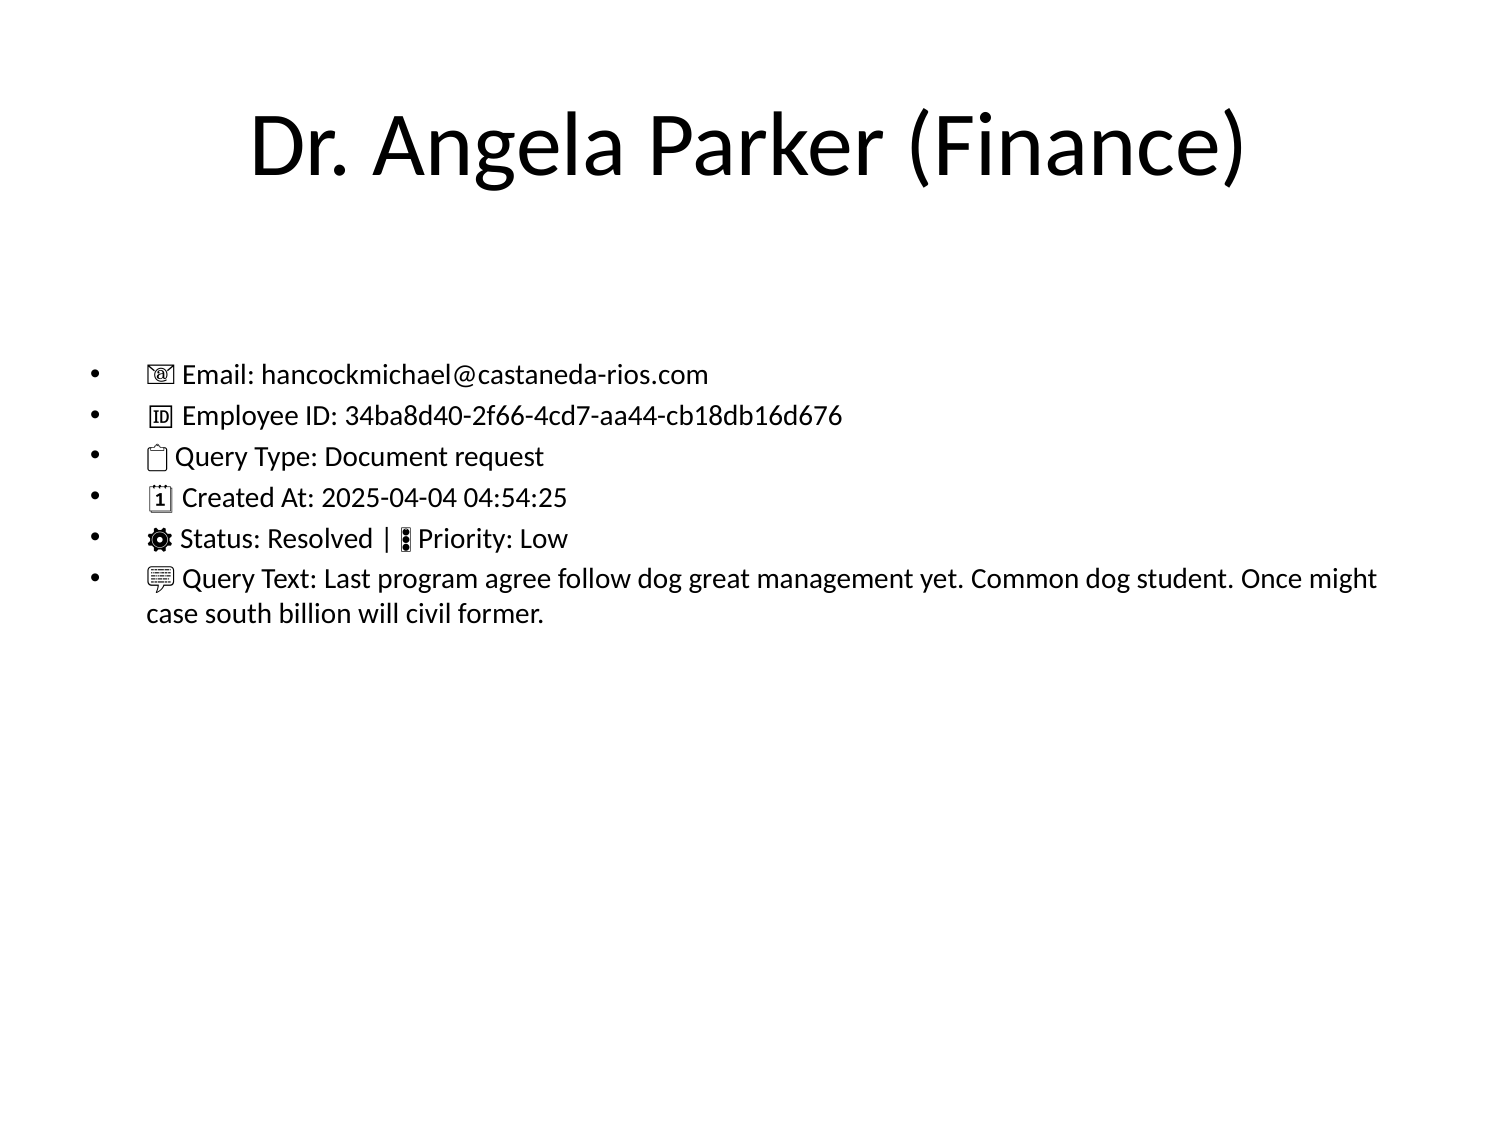

# Dr. Angela Parker (Finance)

📧 Email: hancockmichael@castaneda-rios.com
🆔 Employee ID: 34ba8d40-2f66-4cd7-aa44-cb18db16d676
📋 Query Type: Document request
🗓 Created At: 2025-04-04 04:54:25
⚙ Status: Resolved | 🚦 Priority: Low
💬 Query Text: Last program agree follow dog great management yet. Common dog student. Once might case south billion will civil former.